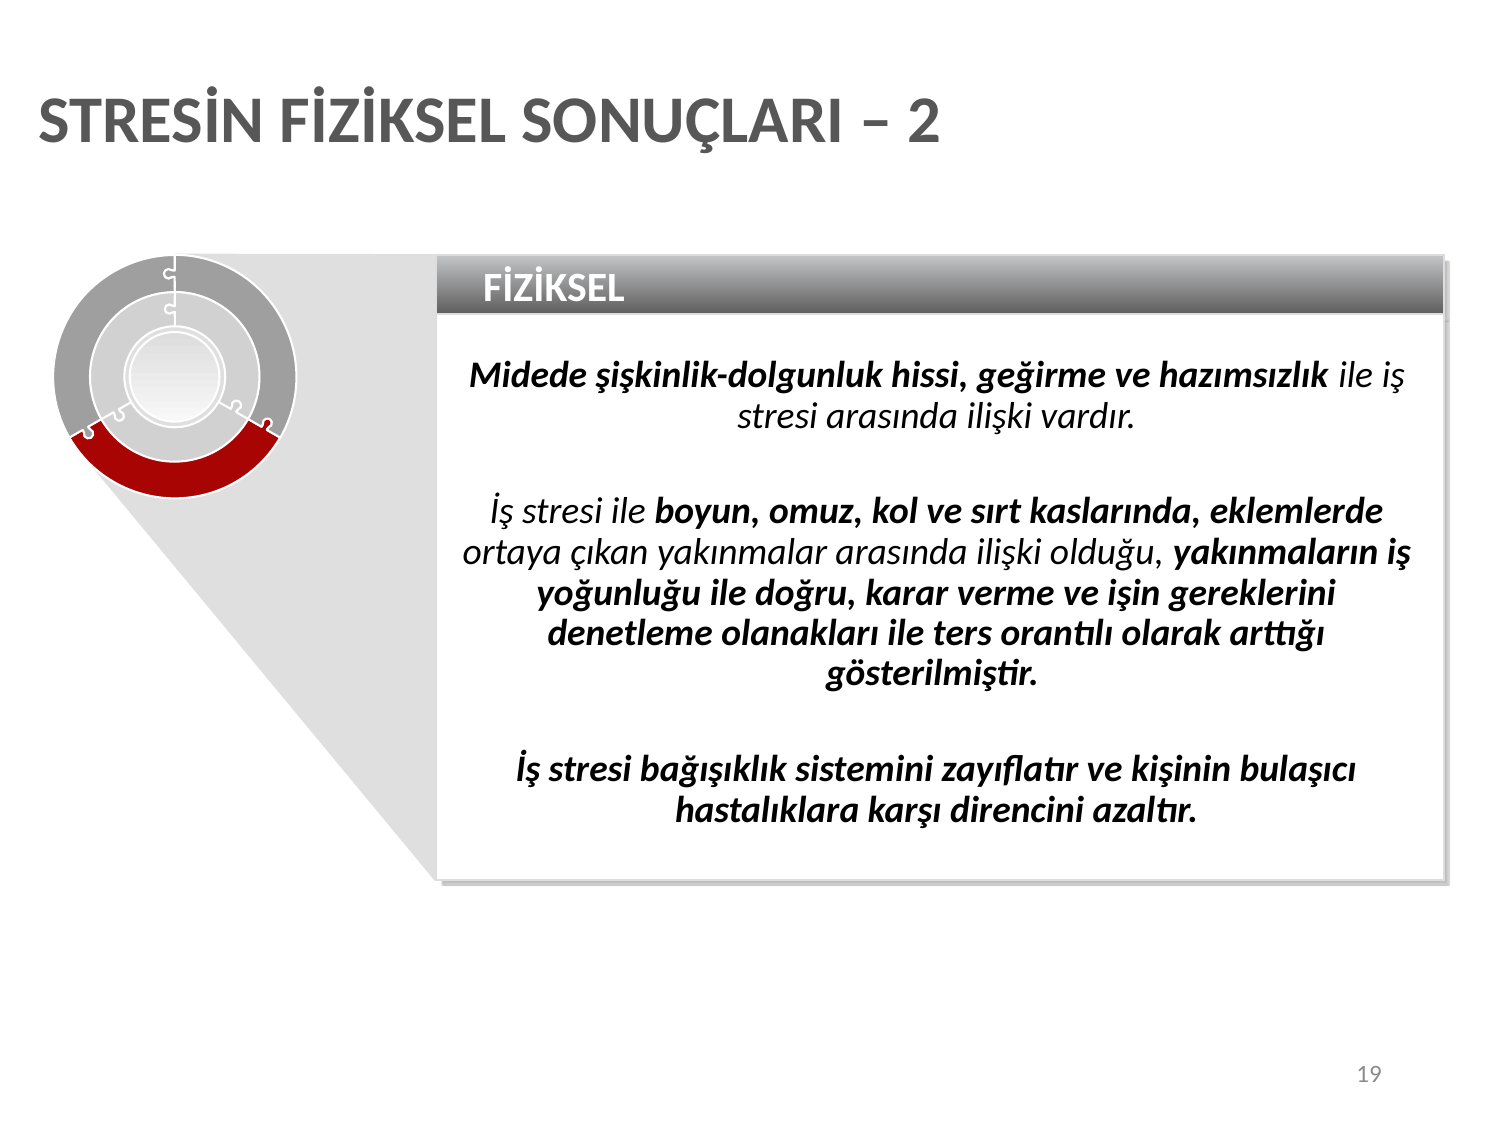

STRESİN FİZİKSEL SONUÇLARI – 2

FİZİKSEL

Midede şişkinlik-dolgunluk hissi, geğirme ve hazımsızlık ile iş stresi arasında ilişki vardır.

İş stresi ile boyun, omuz, kol ve sırt kaslarında, eklemlerde ortaya çıkan yakınmalar arasında ilişki olduğu, yakınmaların iş yoğunluğu ile doğru, karar verme ve işin gereklerini denetleme olanakları ile ters orantılı olarak arttığı gösterilmiştir.

İş stresi bağışıklık sistemini zayıflatır ve kişinin bulaşıcı hastalıklara karşı direncini azaltır.

19